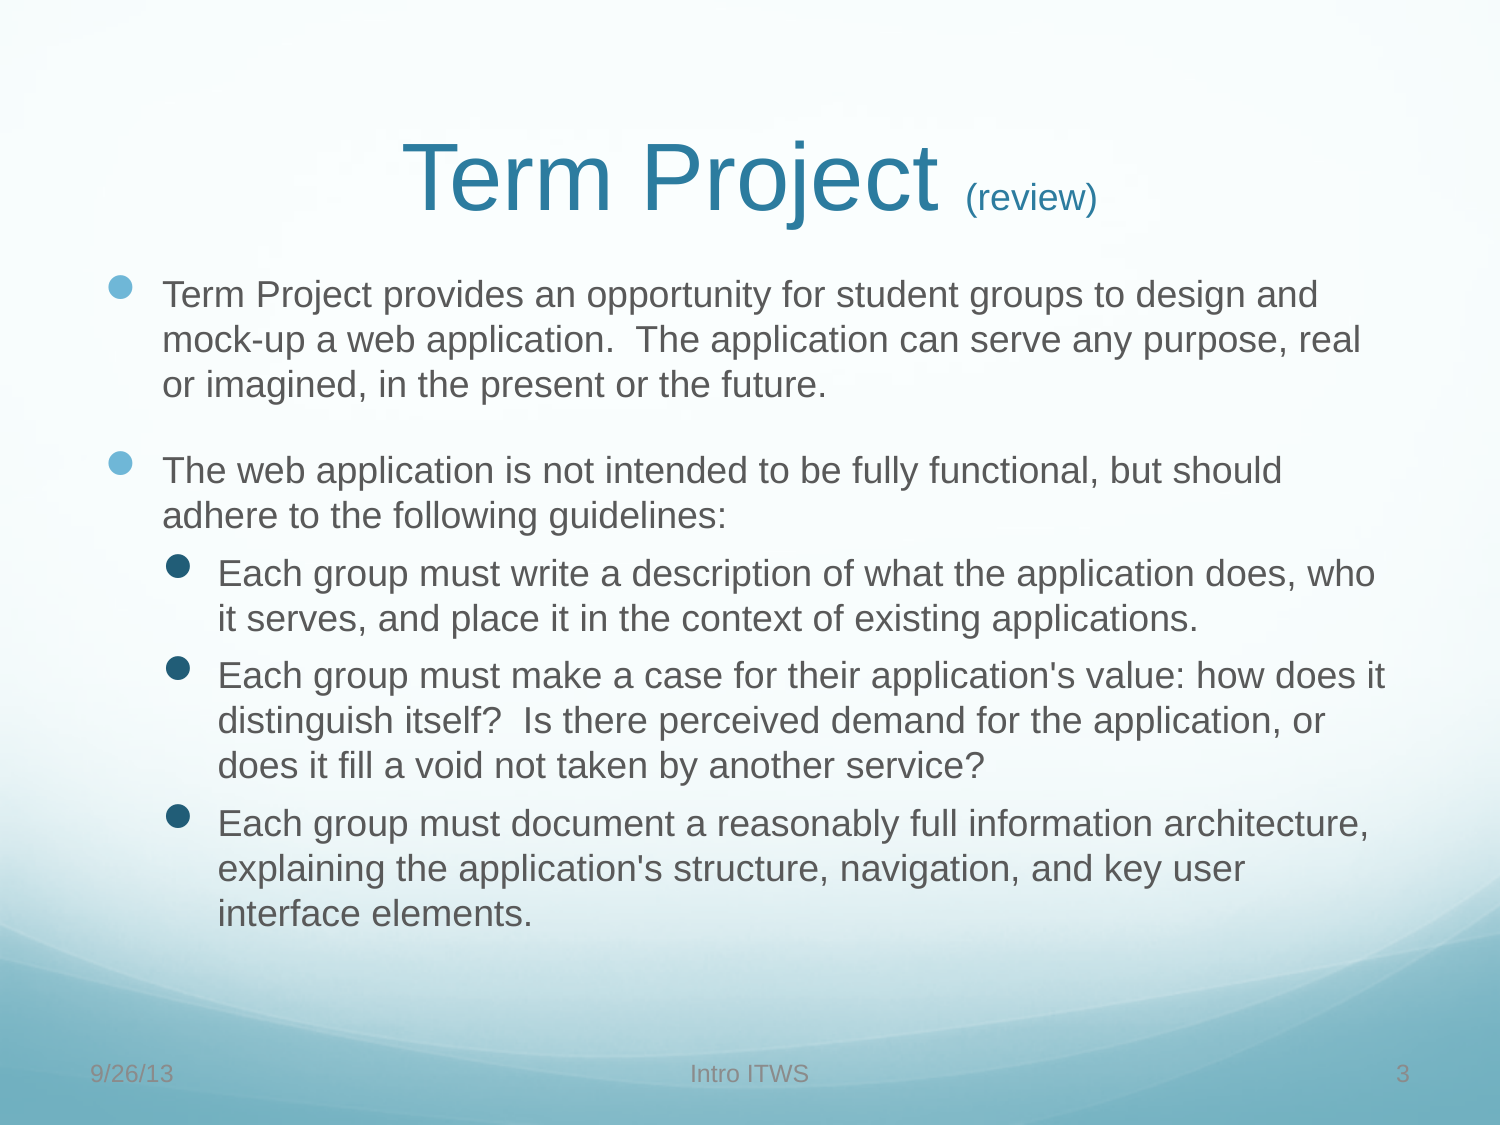

# Term Project (review)
Term Project provides an opportunity for student groups to design and mock-up a web application.  The application can serve any purpose, real or imagined, in the present or the future.
The web application is not intended to be fully functional, but should adhere to the following guidelines:
Each group must write a description of what the application does, who it serves, and place it in the context of existing applications.
Each group must make a case for their application's value: how does it distinguish itself?  Is there perceived demand for the application, or does it fill a void not taken by another service?
Each group must document a reasonably full information architecture, explaining the application's structure, navigation, and key user interface elements.

9/26/13
Intro ITWS
3